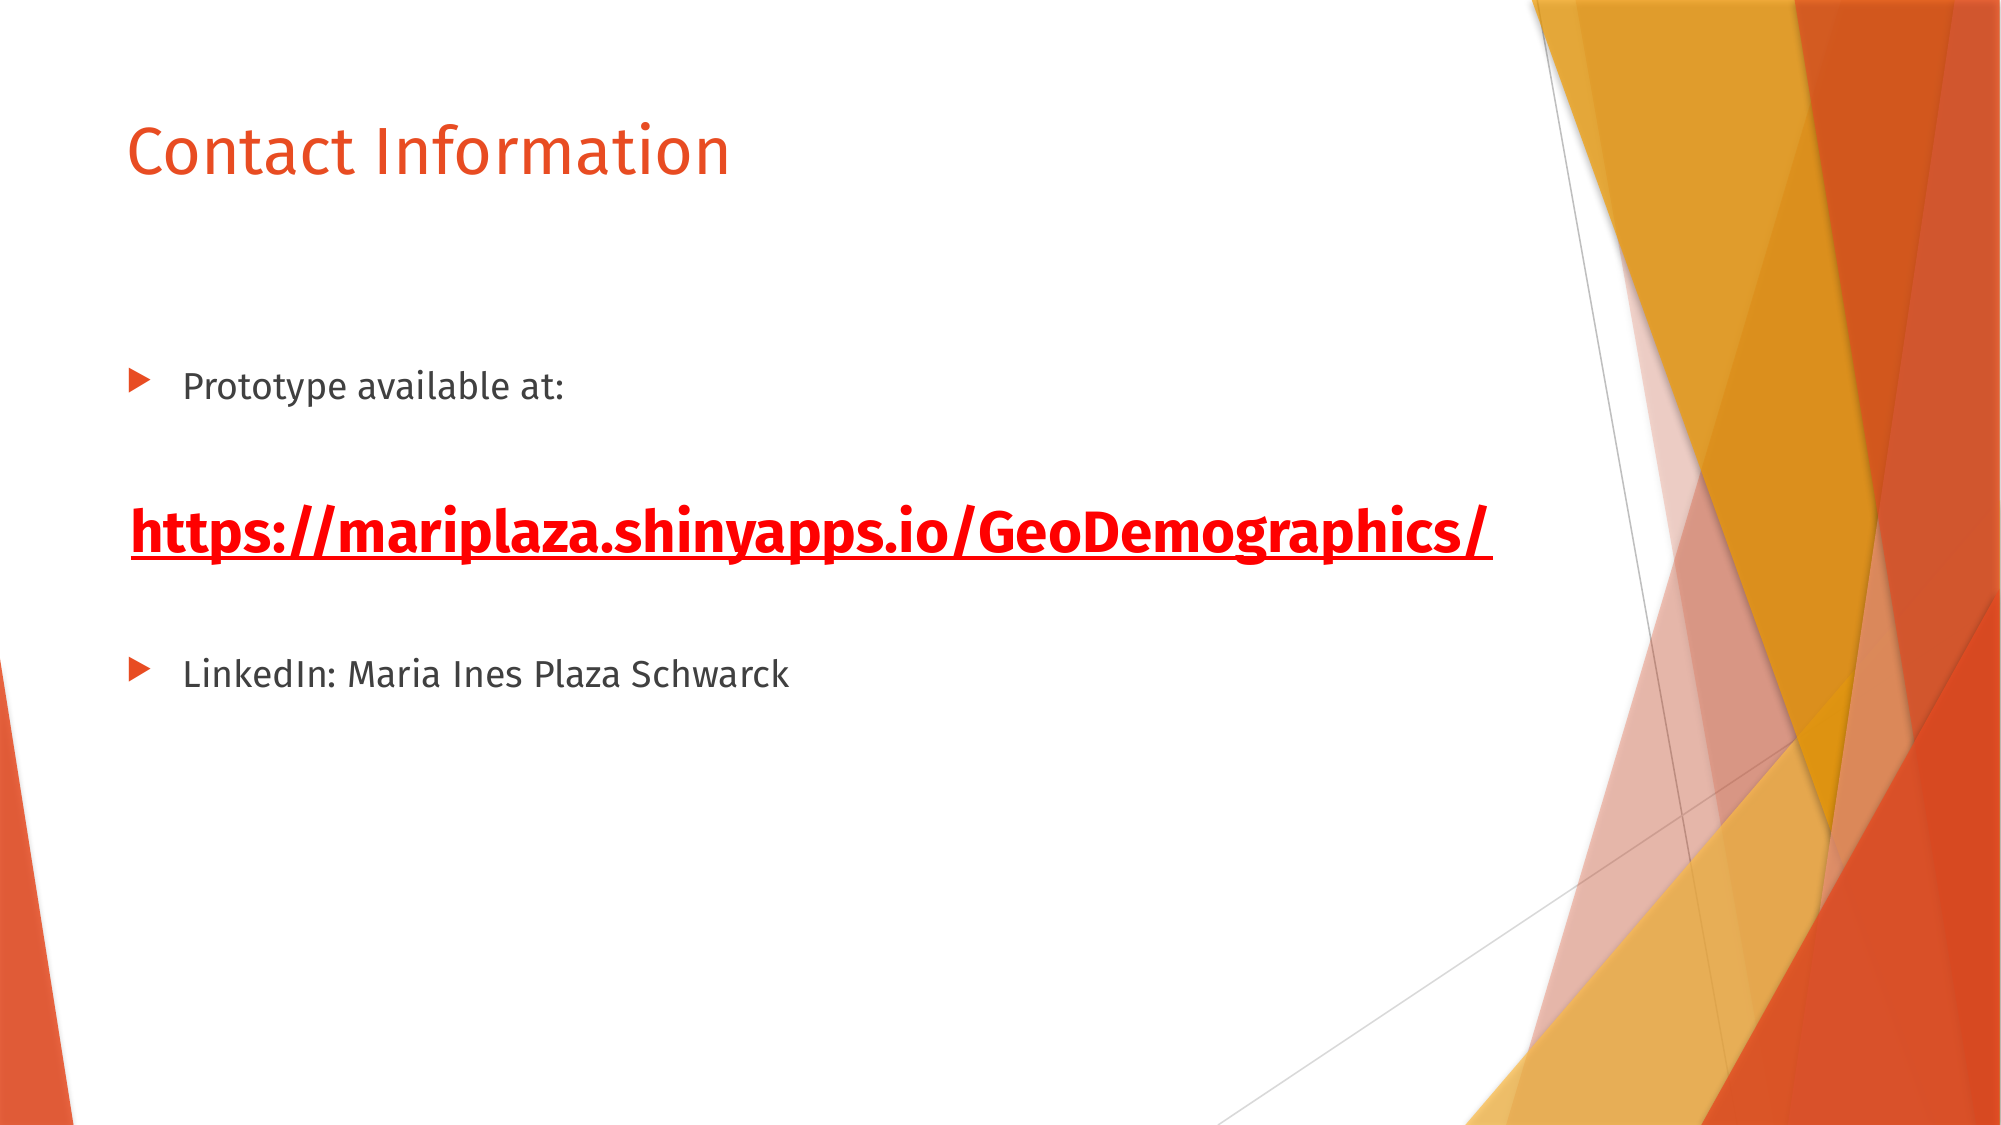

# Contact Information
Prototype available at:

https://mariplaza.shinyapps.io/GeoDemographics/

LinkedIn: Maria Ines Plaza Schwarck